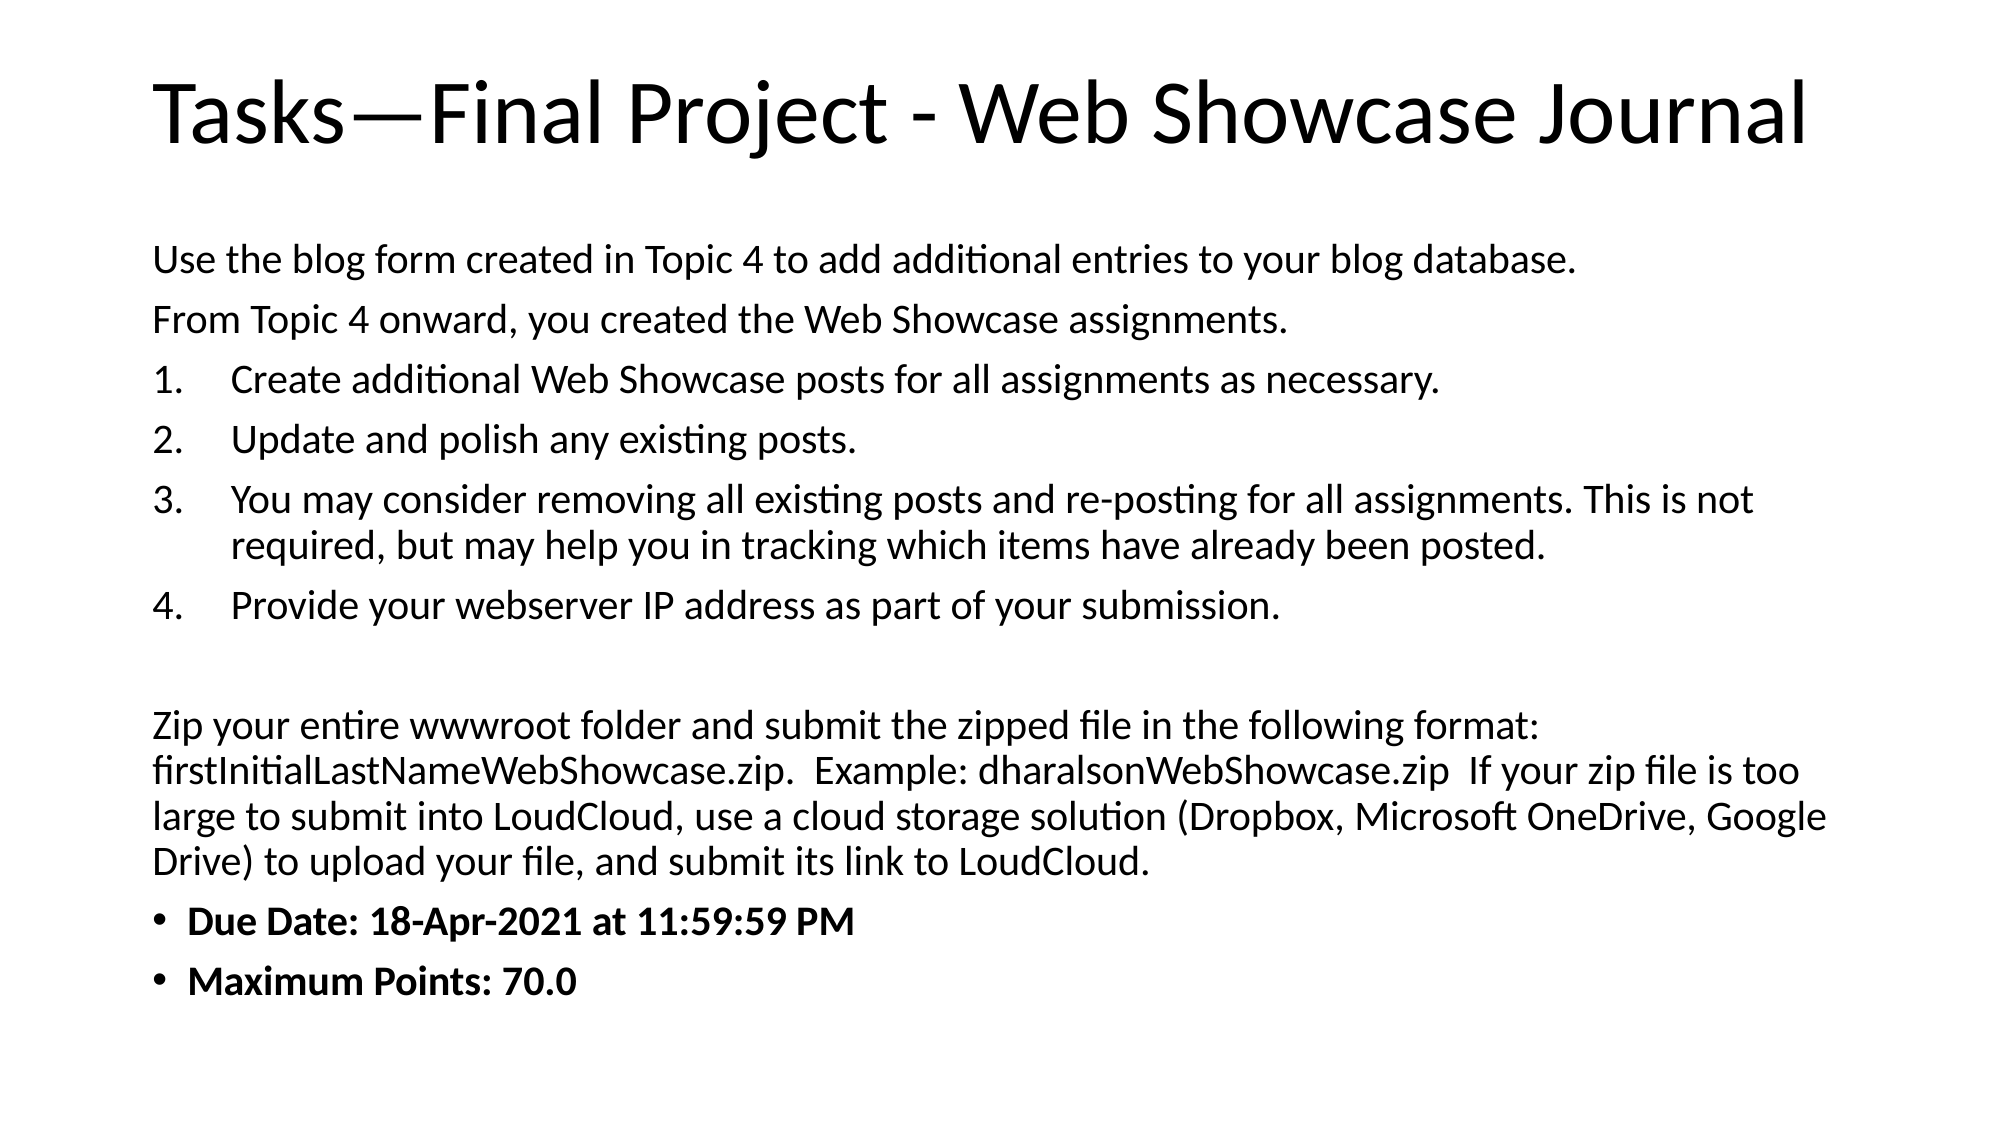

# Tasks—Final Project - Web Showcase Journal
Use the blog form created in Topic 4 to add additional entries to your blog database.
From Topic 4 onward, you created the Web Showcase assignments.
Create additional Web Showcase posts for all assignments as necessary.
Update and polish any existing posts.
You may consider removing all existing posts and re-posting for all assignments. This is not required, but may help you in tracking which items have already been posted.
Provide your webserver IP address as part of your submission.

Zip your entire wwwroot folder and submit the zipped file in the following format: firstInitialLastNameWebShowcase.zip.  Example: dharalsonWebShowcase.zip  If your zip file is too large to submit into LoudCloud, use a cloud storage solution (Dropbox, Microsoft OneDrive, Google Drive) to upload your file, and submit its link to LoudCloud.
Due Date: 18-Apr-2021 at 11:59:59 PM
Maximum Points: 70.0